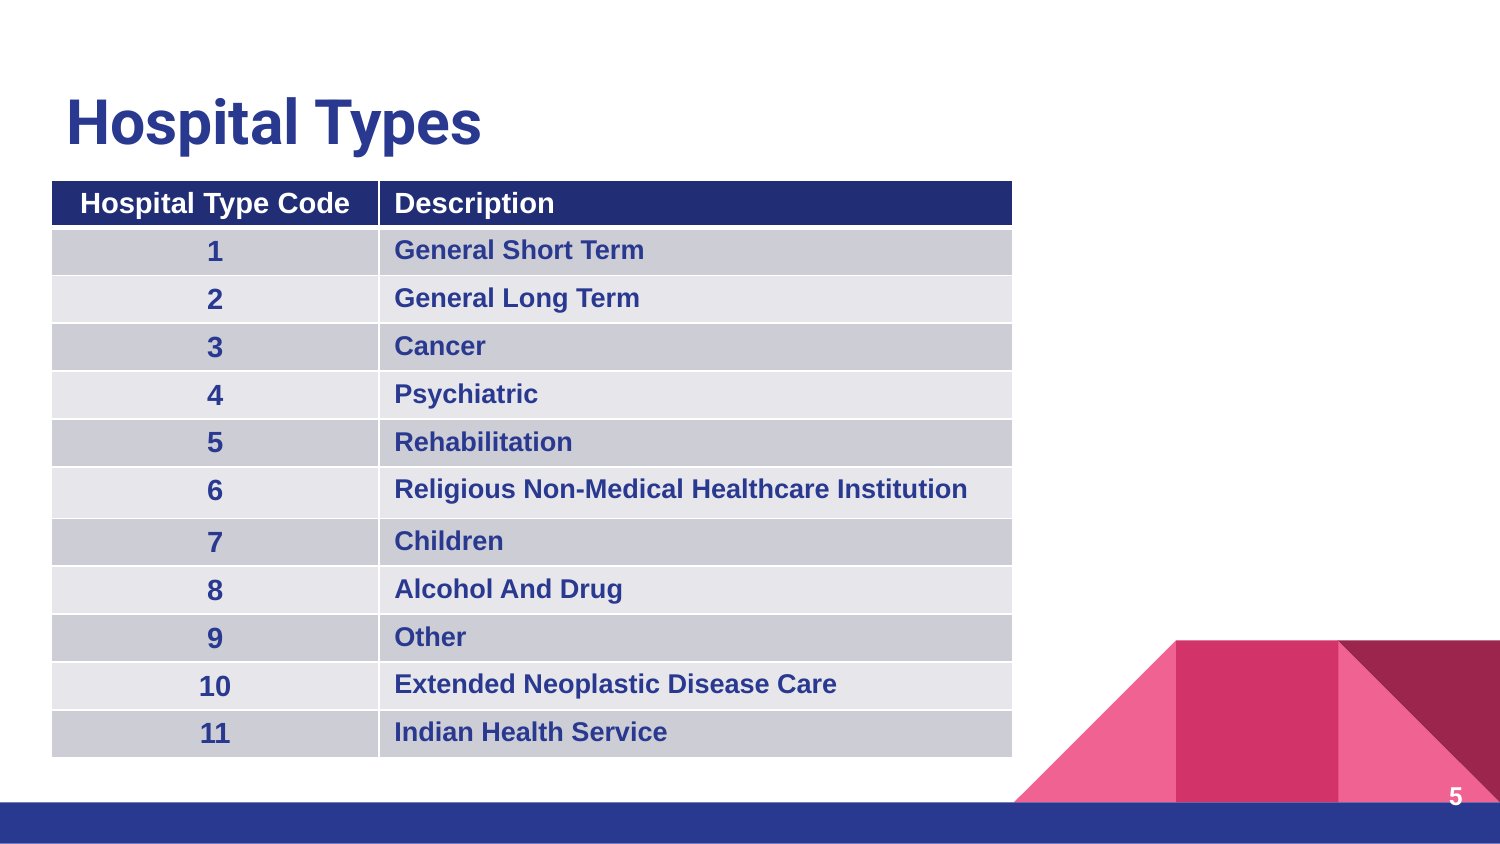

# Hospital Types
| Hospital Type Code | Description |
| --- | --- |
| 1 | General Short Term |
| 2 | General Long Term |
| 3 | Cancer |
| 4 | Psychiatric |
| 5 | Rehabilitation |
| 6 | Religious Non-Medical Healthcare Institution |
| 7 | Children |
| 8 | Alcohol And Drug |
| 9 | Other |
| 10 | Extended Neoplastic Disease Care |
| 11 | Indian Health Service |
5